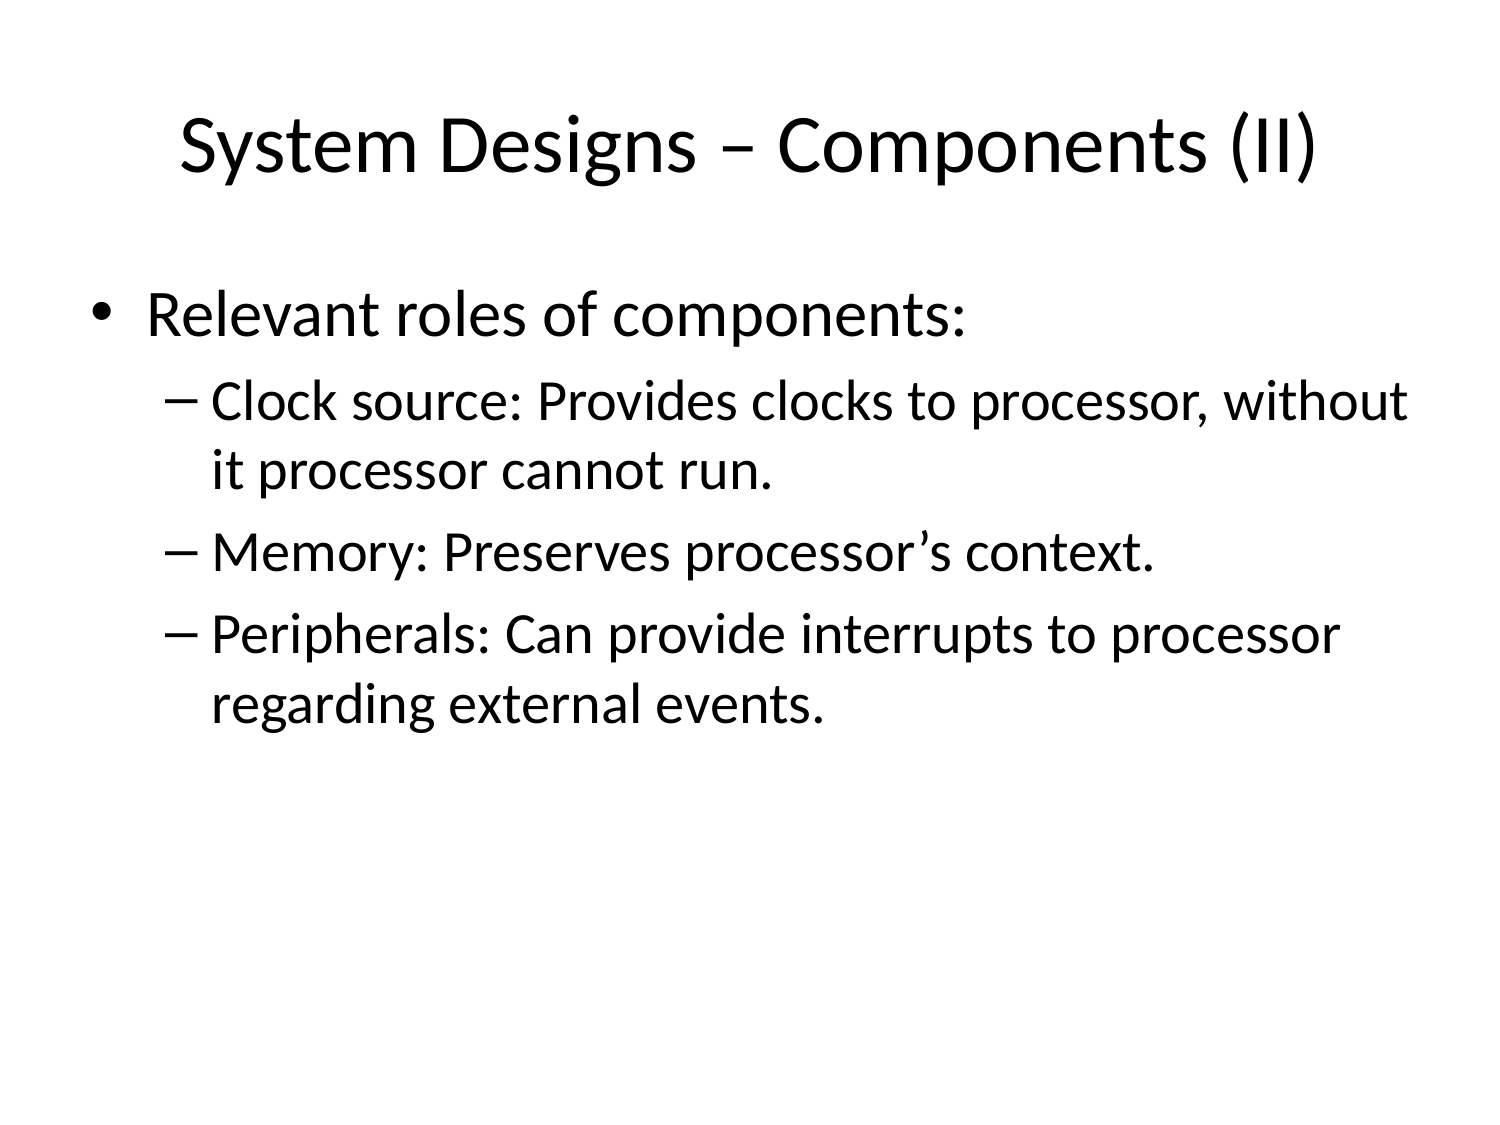

# System Designs – Components (II)
Relevant roles of components:
Clock source: Provides clocks to processor, without it processor cannot run.
Memory: Preserves processor’s context.
Peripherals: Can provide interrupts to processor regarding external events.